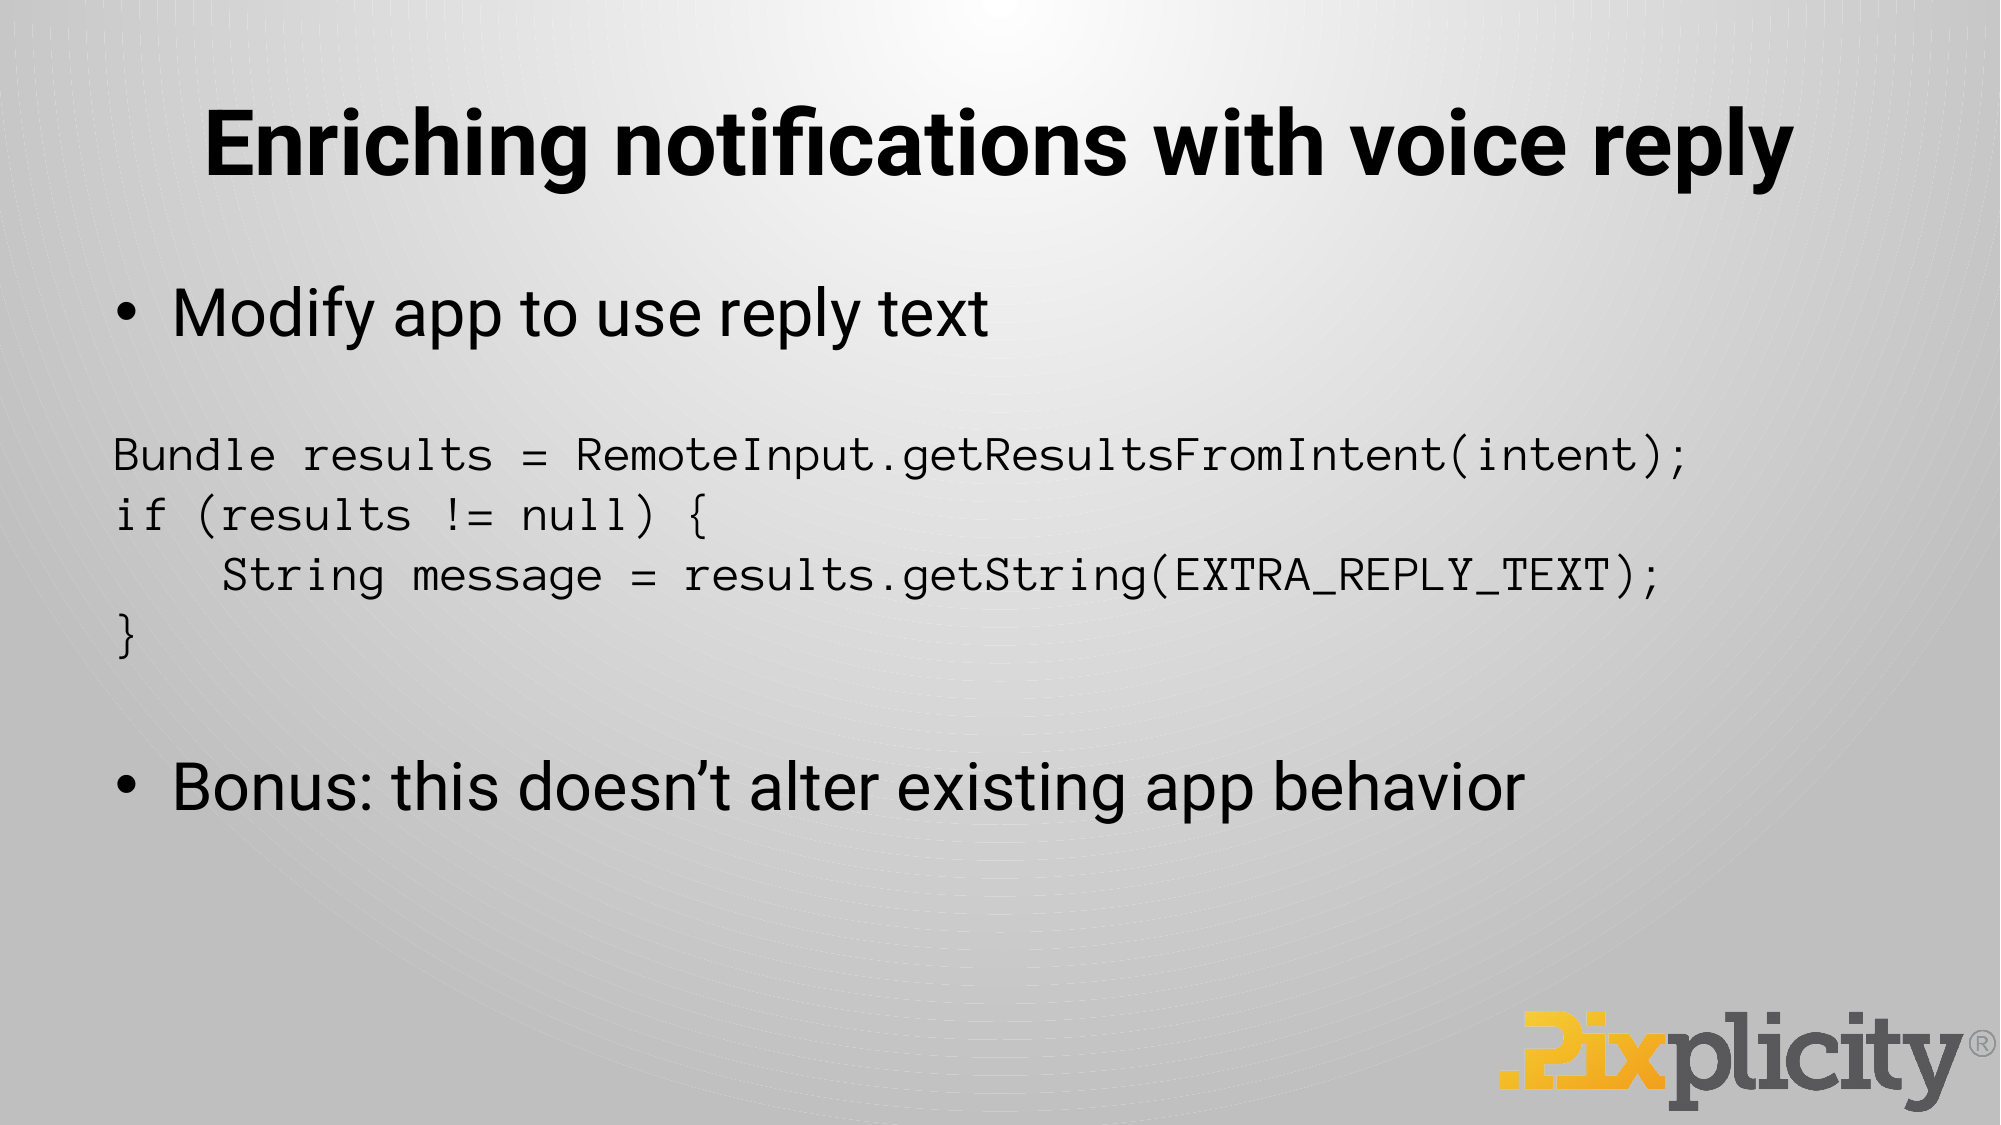

# Enriching notifications with voice reply
Modify app to use reply text
Bundle results = RemoteInput.getResultsFromIntent(intent);
if (results != null) {
    String message = results.getString(EXTRA_REPLY_TEXT);
}

Bonus: this doesn’t alter existing app behavior